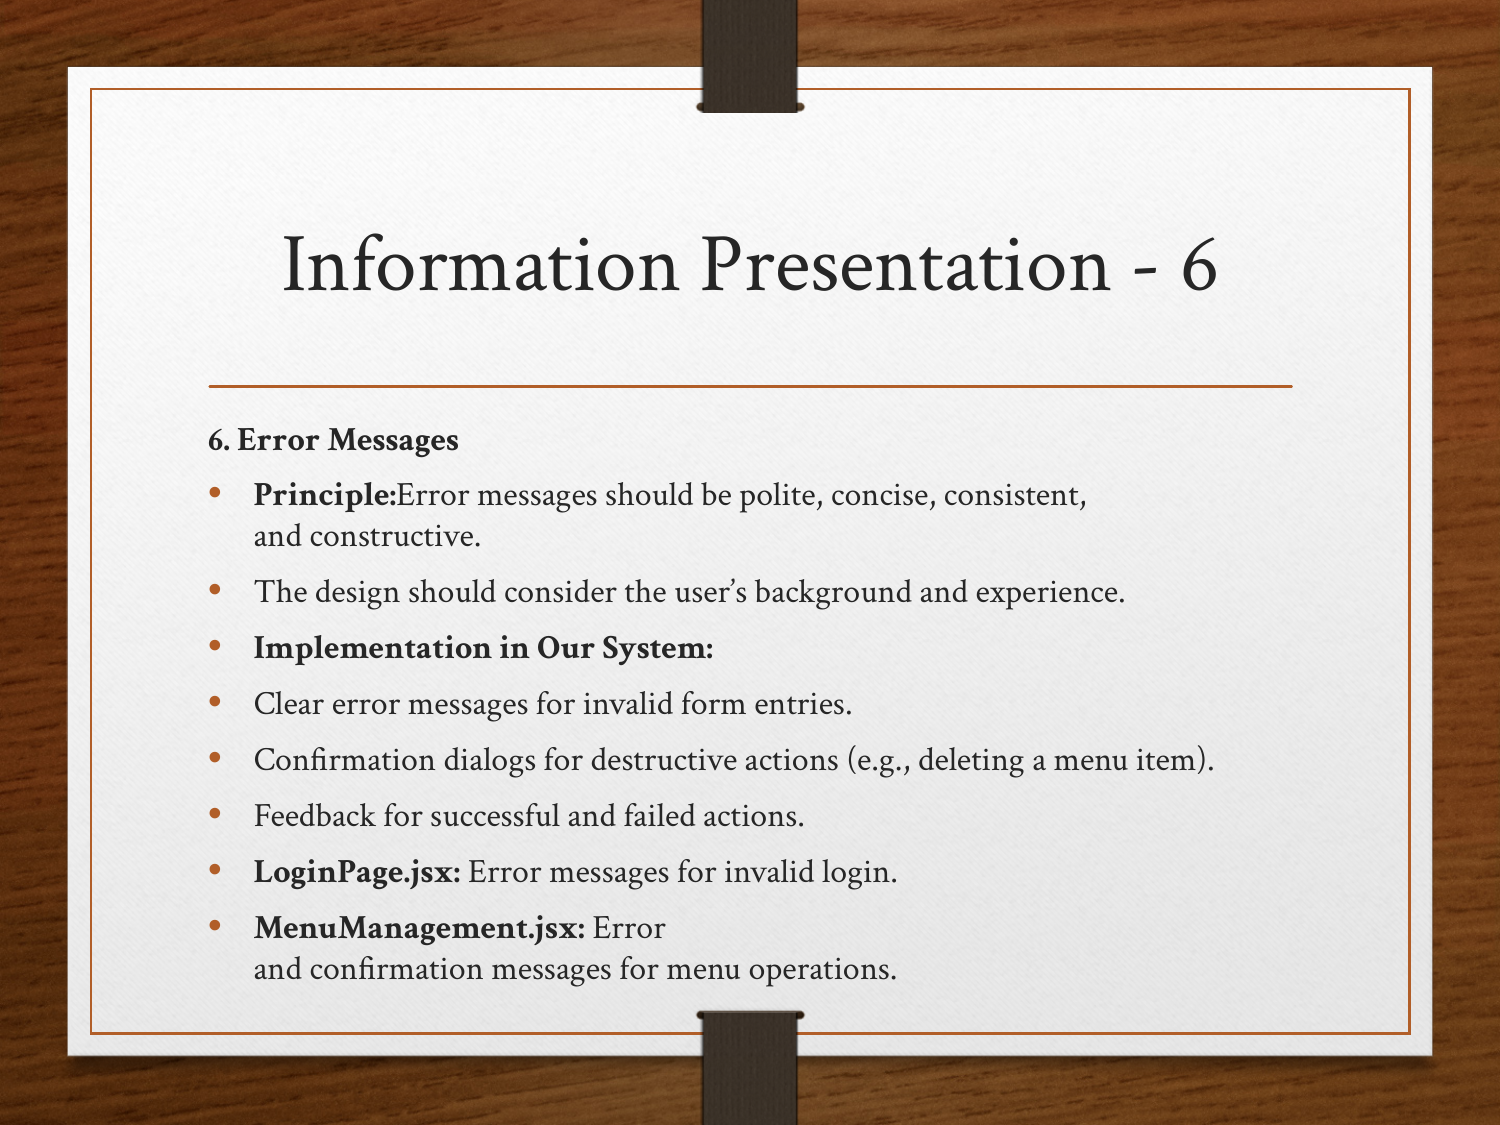

# Information Presentation - 6
6. Error Messages
Principle:Error messages should be polite, concise, consistent, and constructive.
The design should consider the user’s background and experience.
Implementation in Our System:
Clear error messages for invalid form entries.
Confirmation dialogs for destructive actions (e.g., deleting a menu item).
Feedback for successful and failed actions.
LoginPage.jsx: Error messages for invalid login.
MenuManagement.jsx: Error and confirmation messages for menu operations.